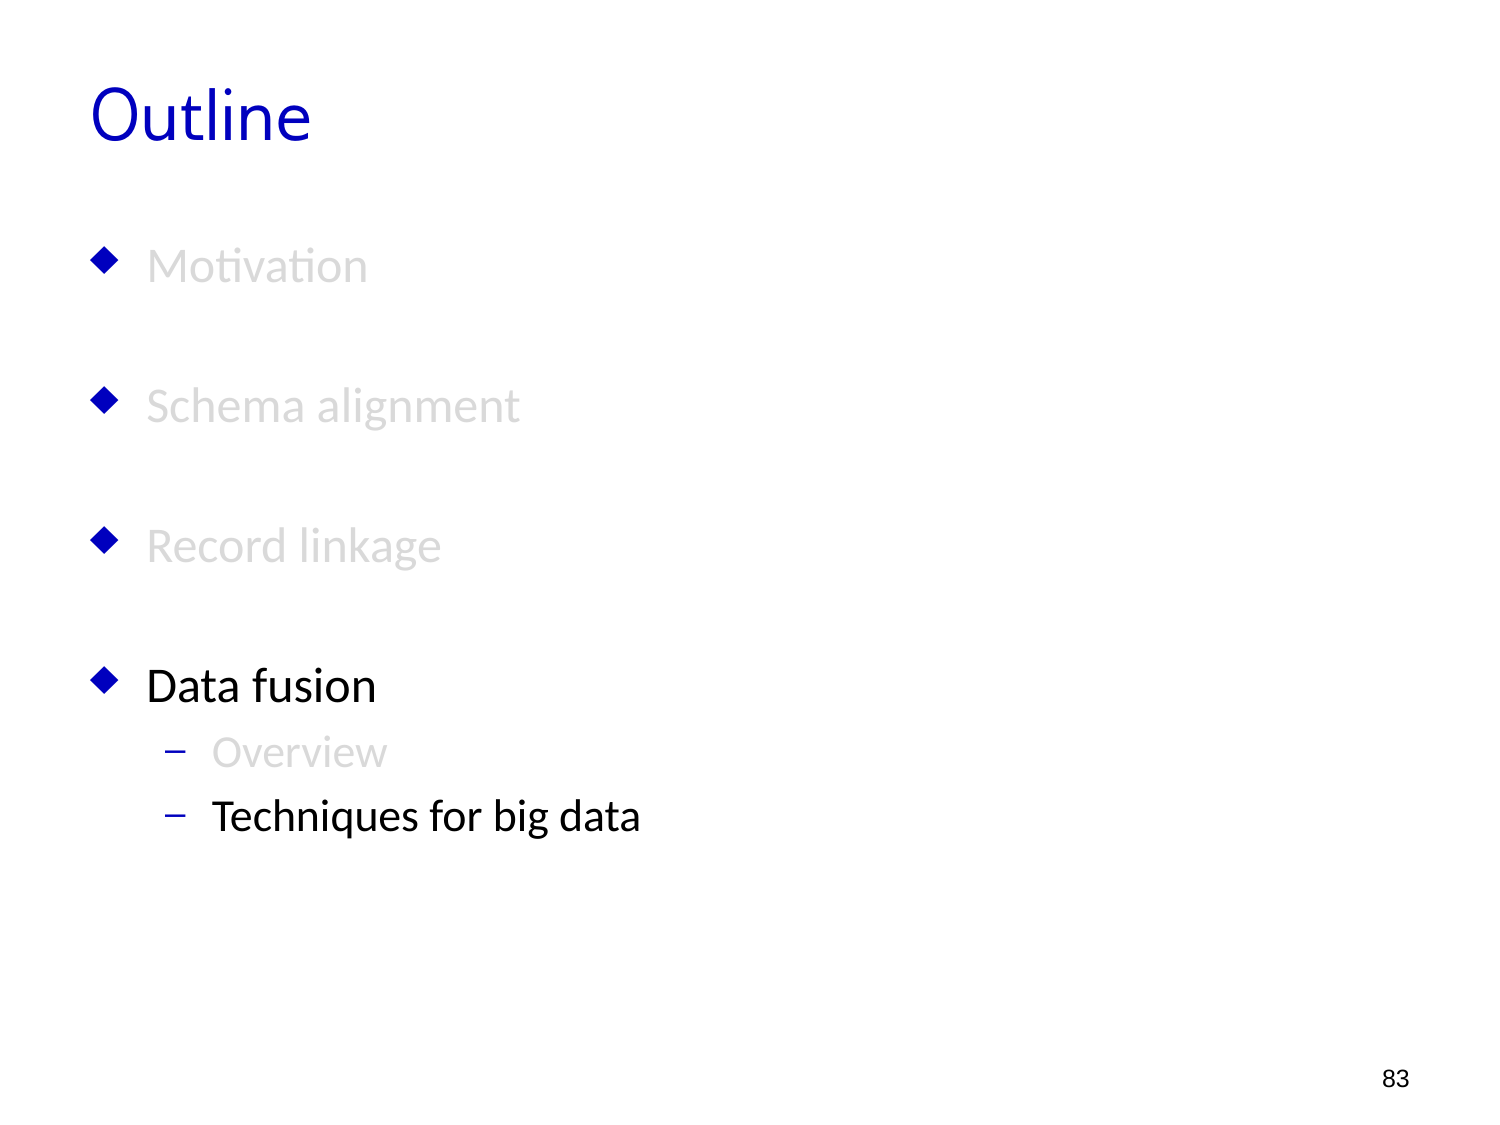

Outline
Motivation

Schema alignment

Record linkage

Data fusion
Overview
Techniques for big data

83